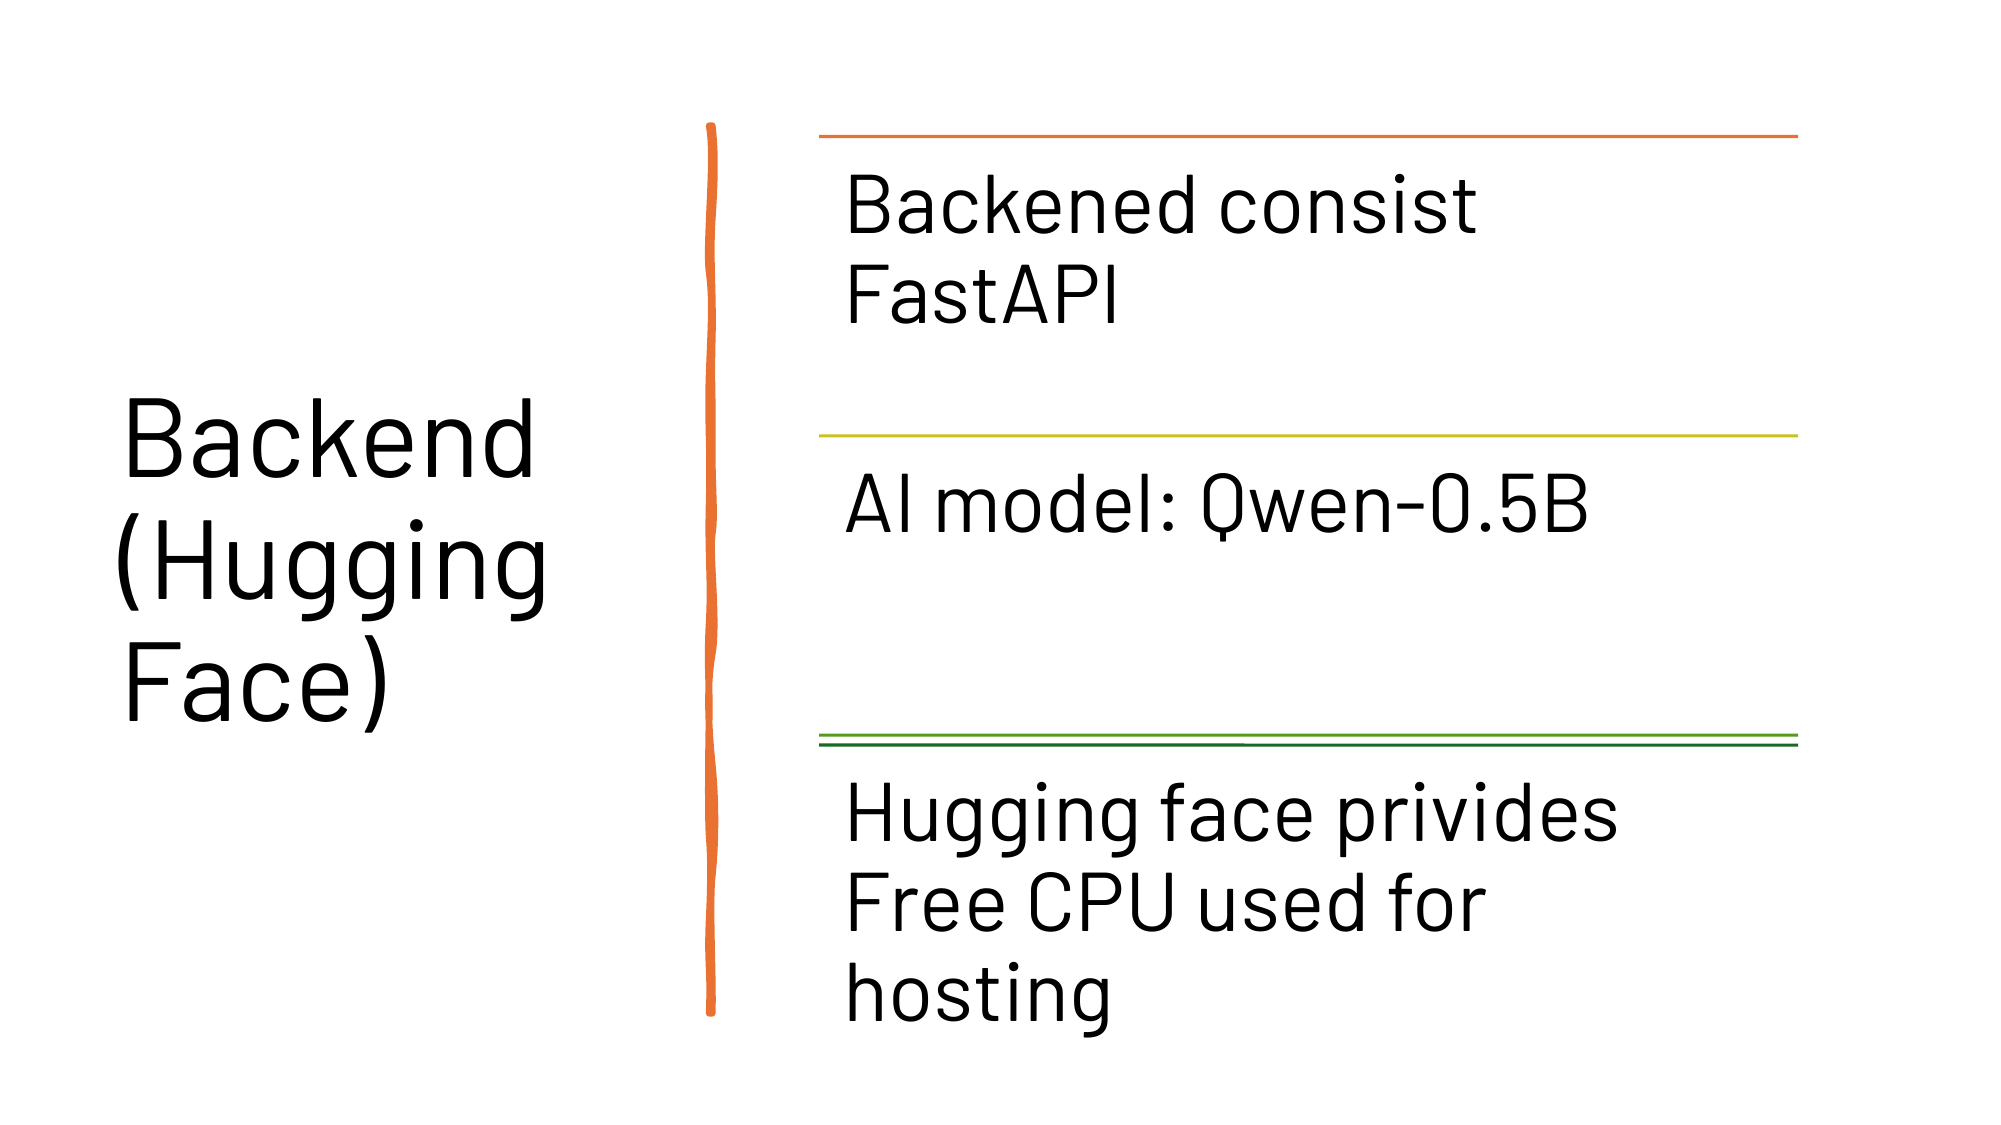

# Backend (Hugging Face)
Backened consist FastAPI
AI model: Qwen-0.5B

Hugging face privides Free CPU used for hosting